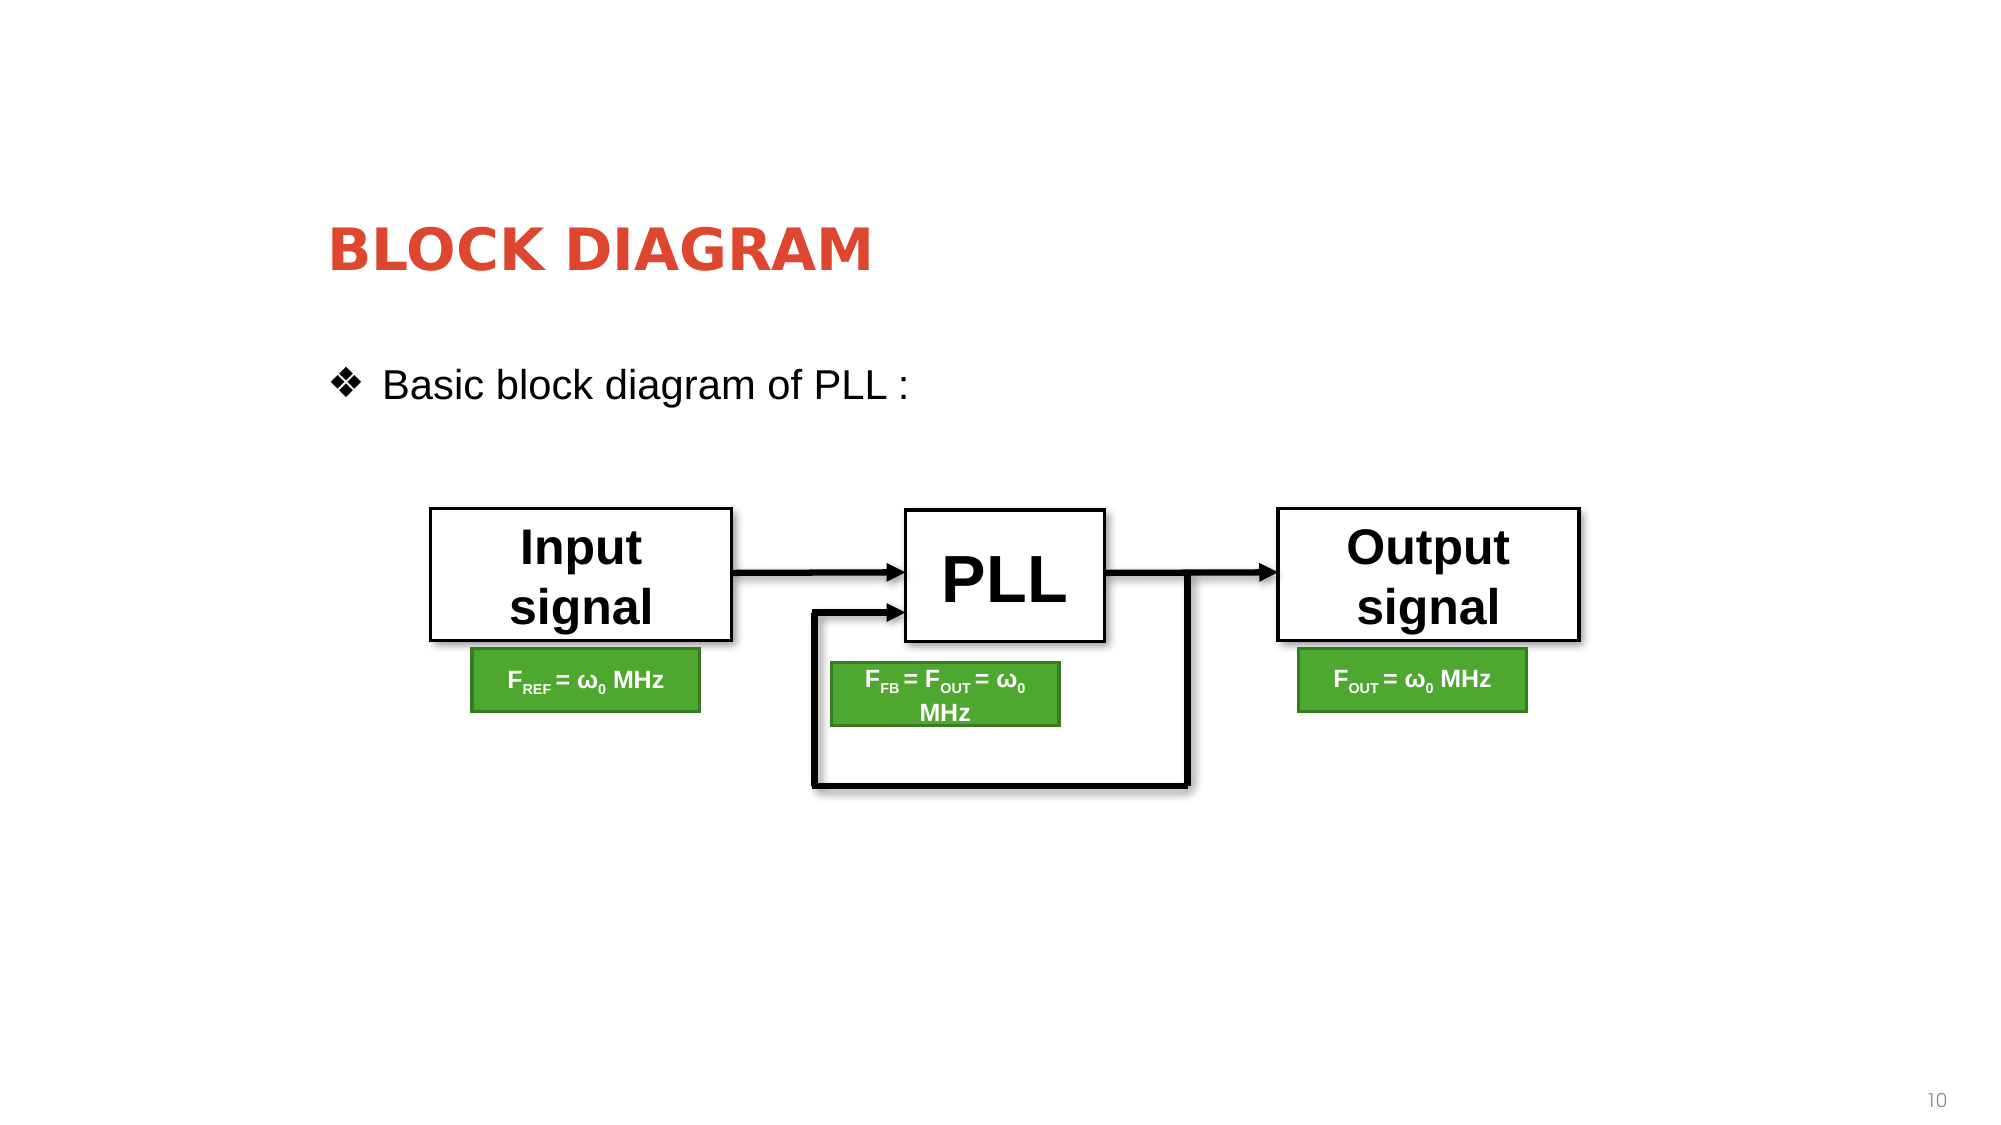

# BLOCK DIAGRAM
Basic block diagram of PLL :
Input
signal
Output
signal
PLL
FOUT = ω0 MHz
FREF = ω0 MHz
FFB = FOUT = ω0 MHz
10